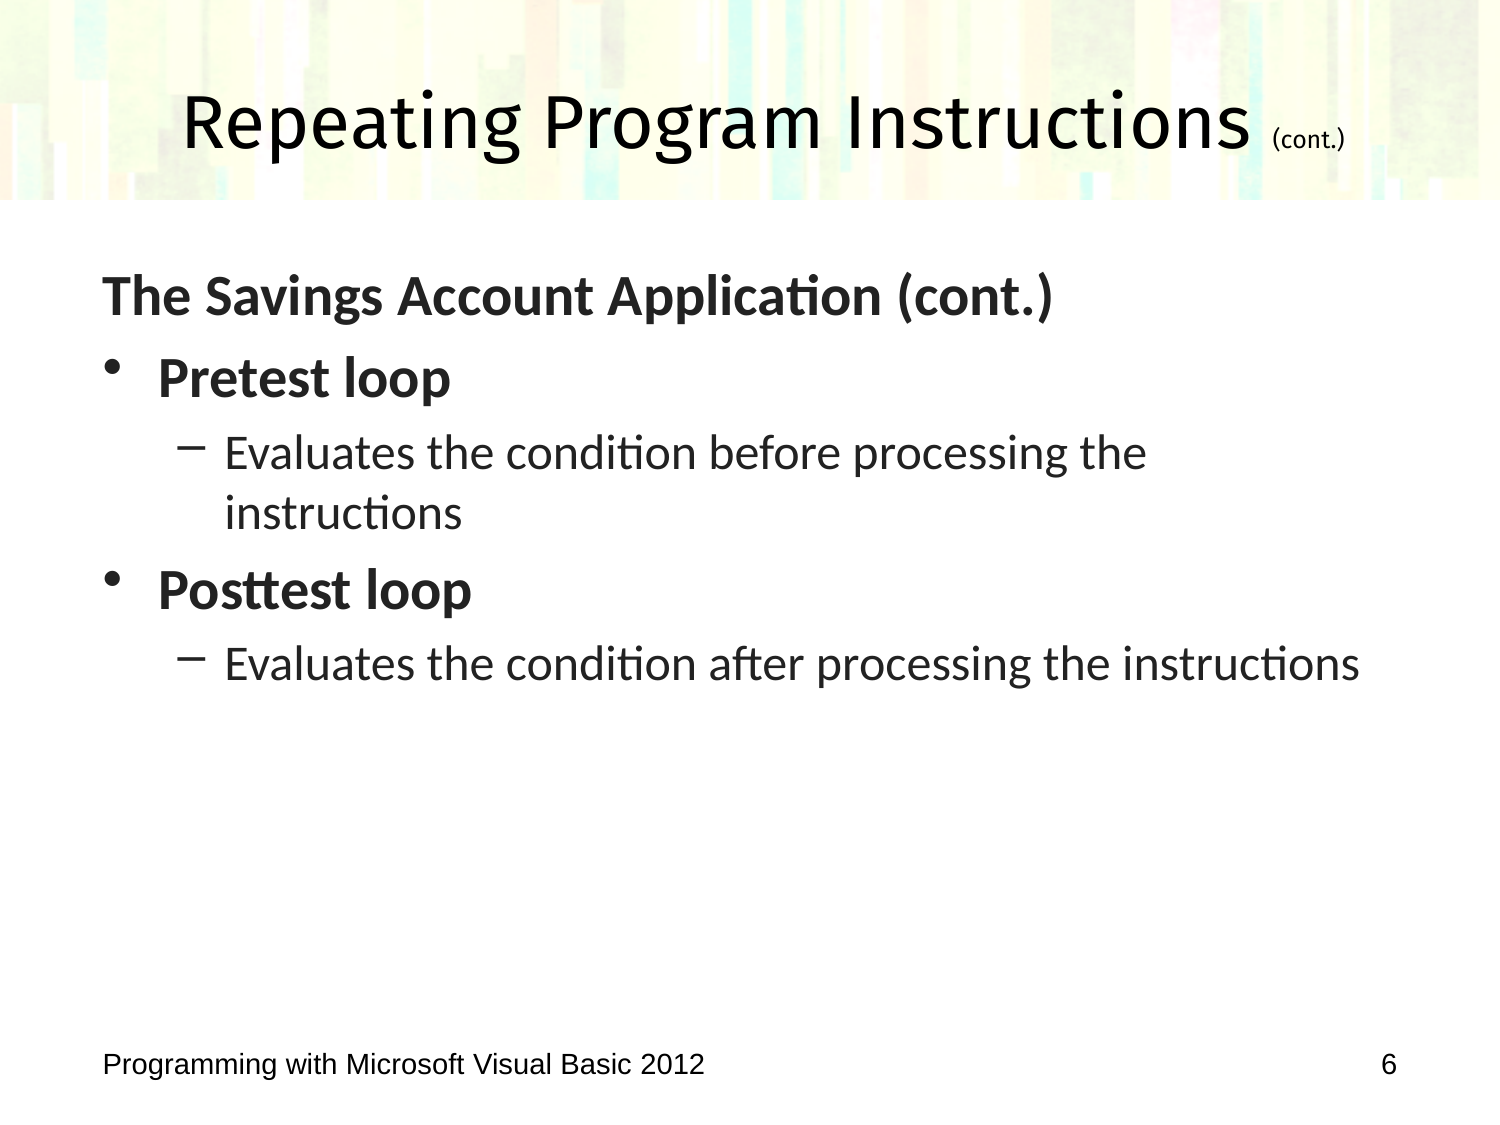

# Repeating Program Instructions (cont.)
The Savings Account Application (cont.)
Pretest loop
Evaluates the condition before processing the instructions
Posttest loop
Evaluates the condition after processing the instructions

Programming with Microsoft Visual Basic 2012
6